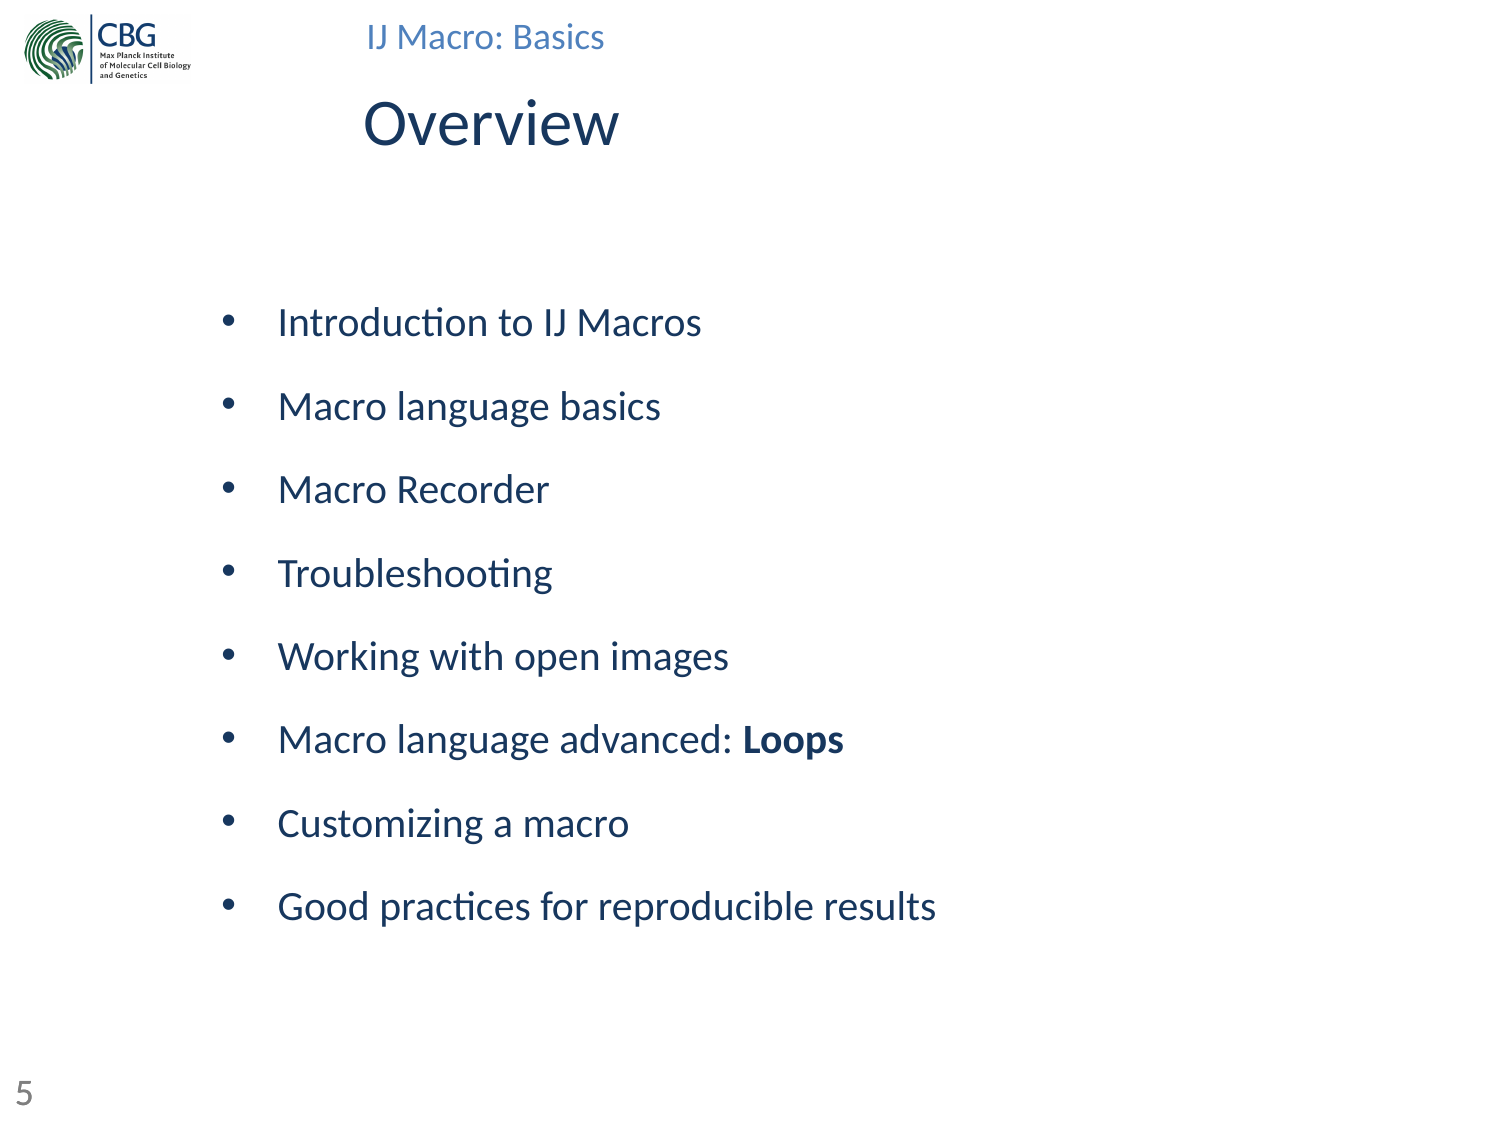

# Overview
Introduction to IJ Macros
Macro language basics
Macro Recorder
Troubleshooting
Working with open images
Macro language advanced: Loops
Customizing a macro
Good practices for reproducible results